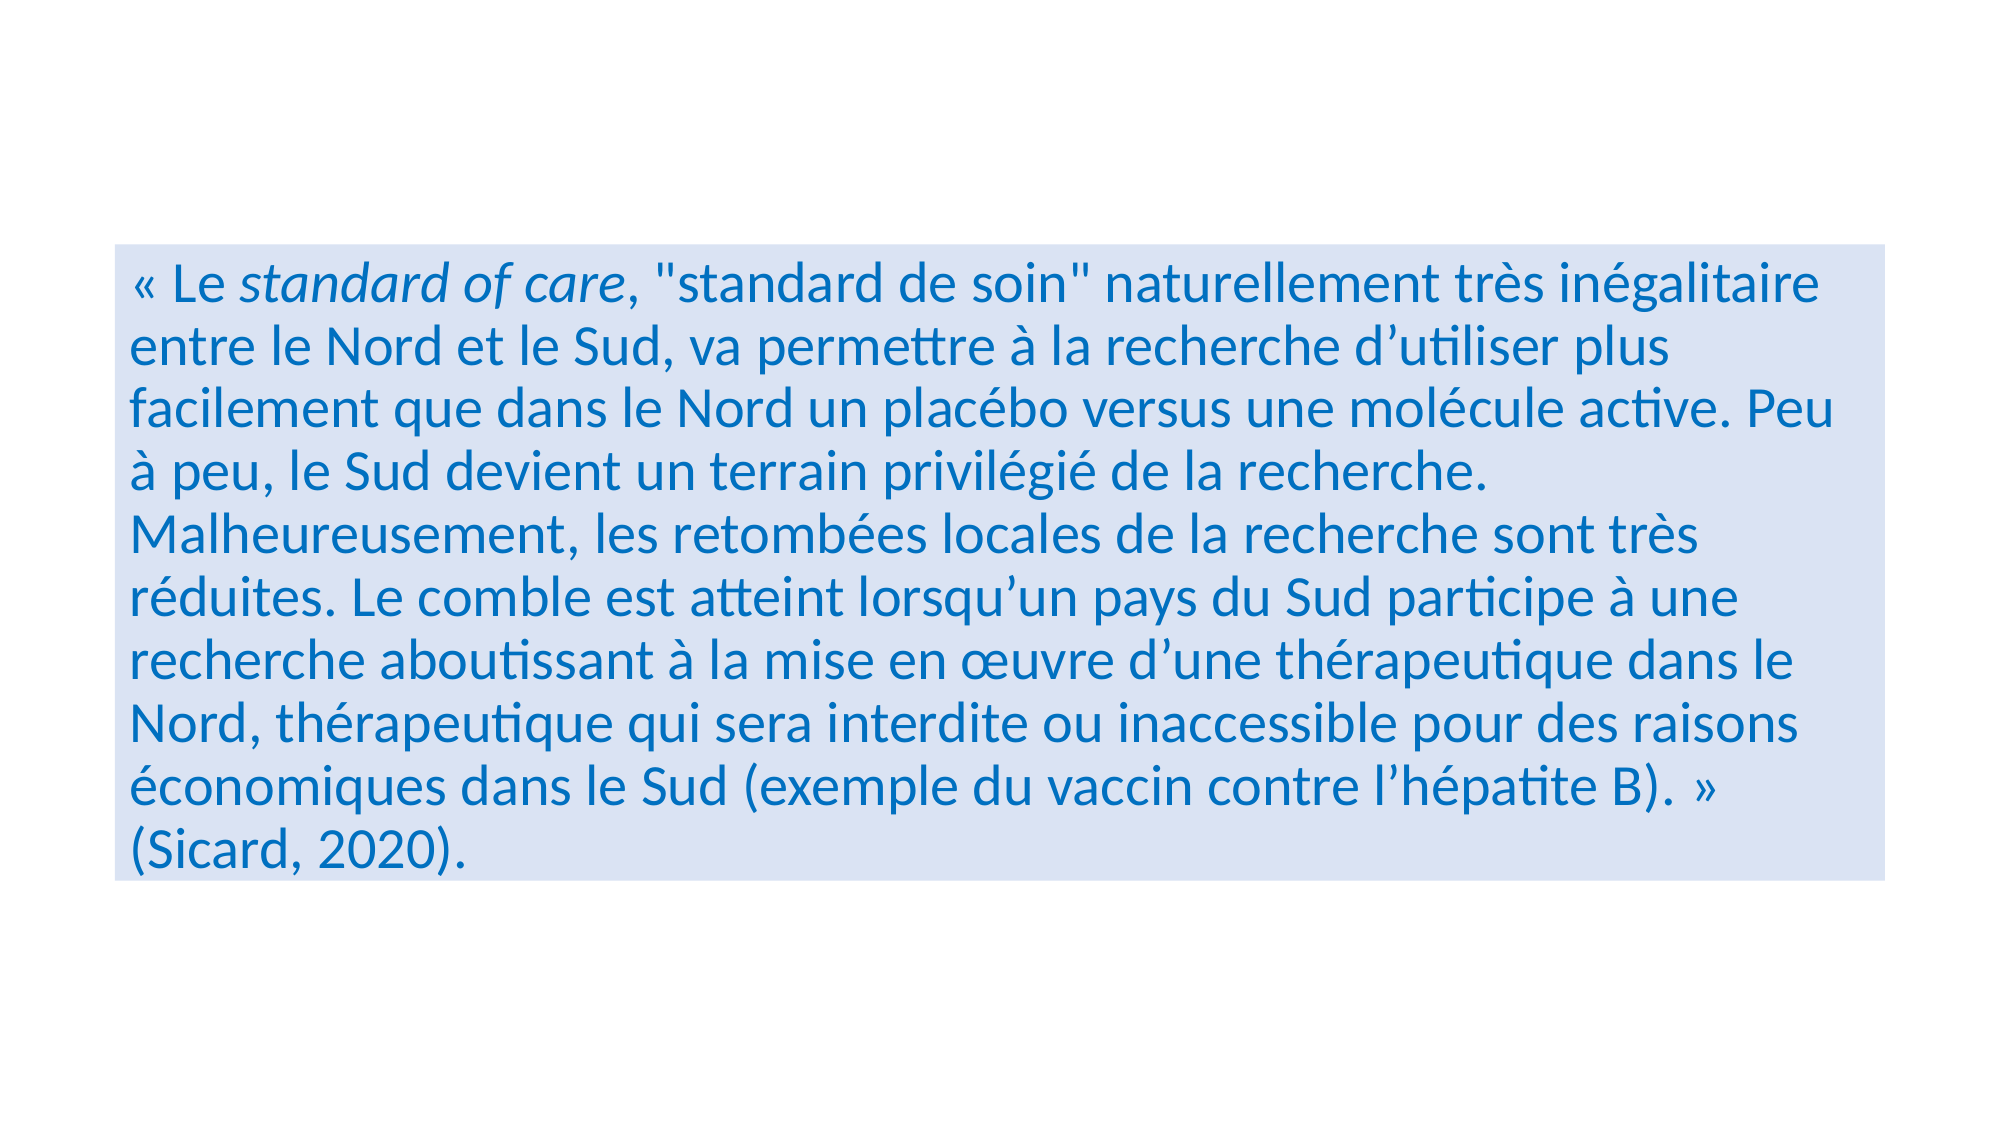

« Le standard of care, "standard de soin" naturellement très inégalitaire entre le Nord et le Sud, va permettre à la recherche d’utiliser plus facilement que dans le Nord un placébo versus une molécule active. Peu à peu, le Sud devient un terrain privilégié de la recherche. Malheureusement, les retombées locales de la recherche sont très réduites. Le comble est atteint lorsqu’un pays du Sud participe à une recherche aboutissant à la mise en œuvre d’une thérapeutique dans le Nord, thérapeutique qui sera interdite ou inaccessible pour des raisons économiques dans le Sud (exemple du vaccin contre l’hépatite B). » (Sicard, 2020).